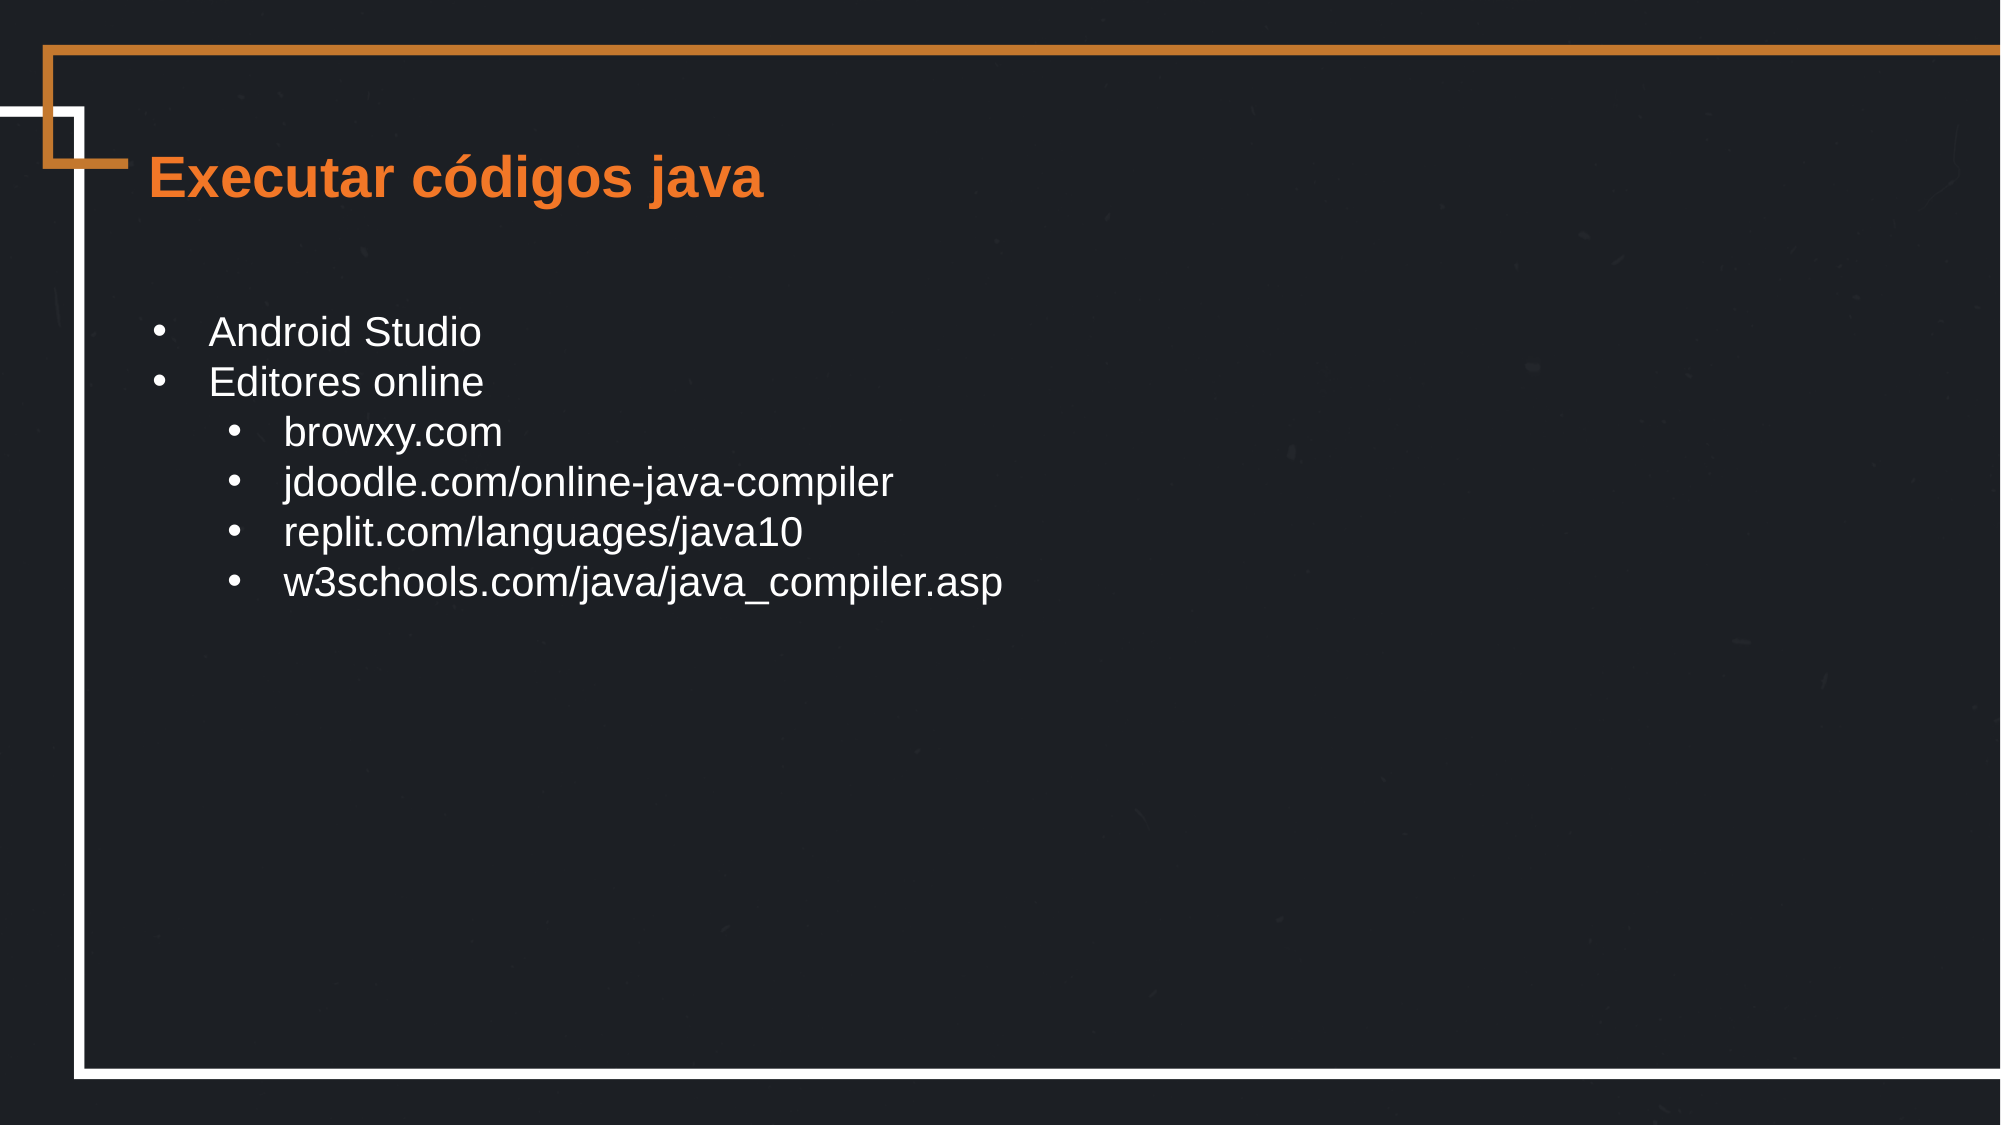

Executar códigos java
Android Studio
Editores online
browxy.com
jdoodle.com/online-java-compiler
replit.com/languages/java10
w3schools.com/java/java_compiler.asp